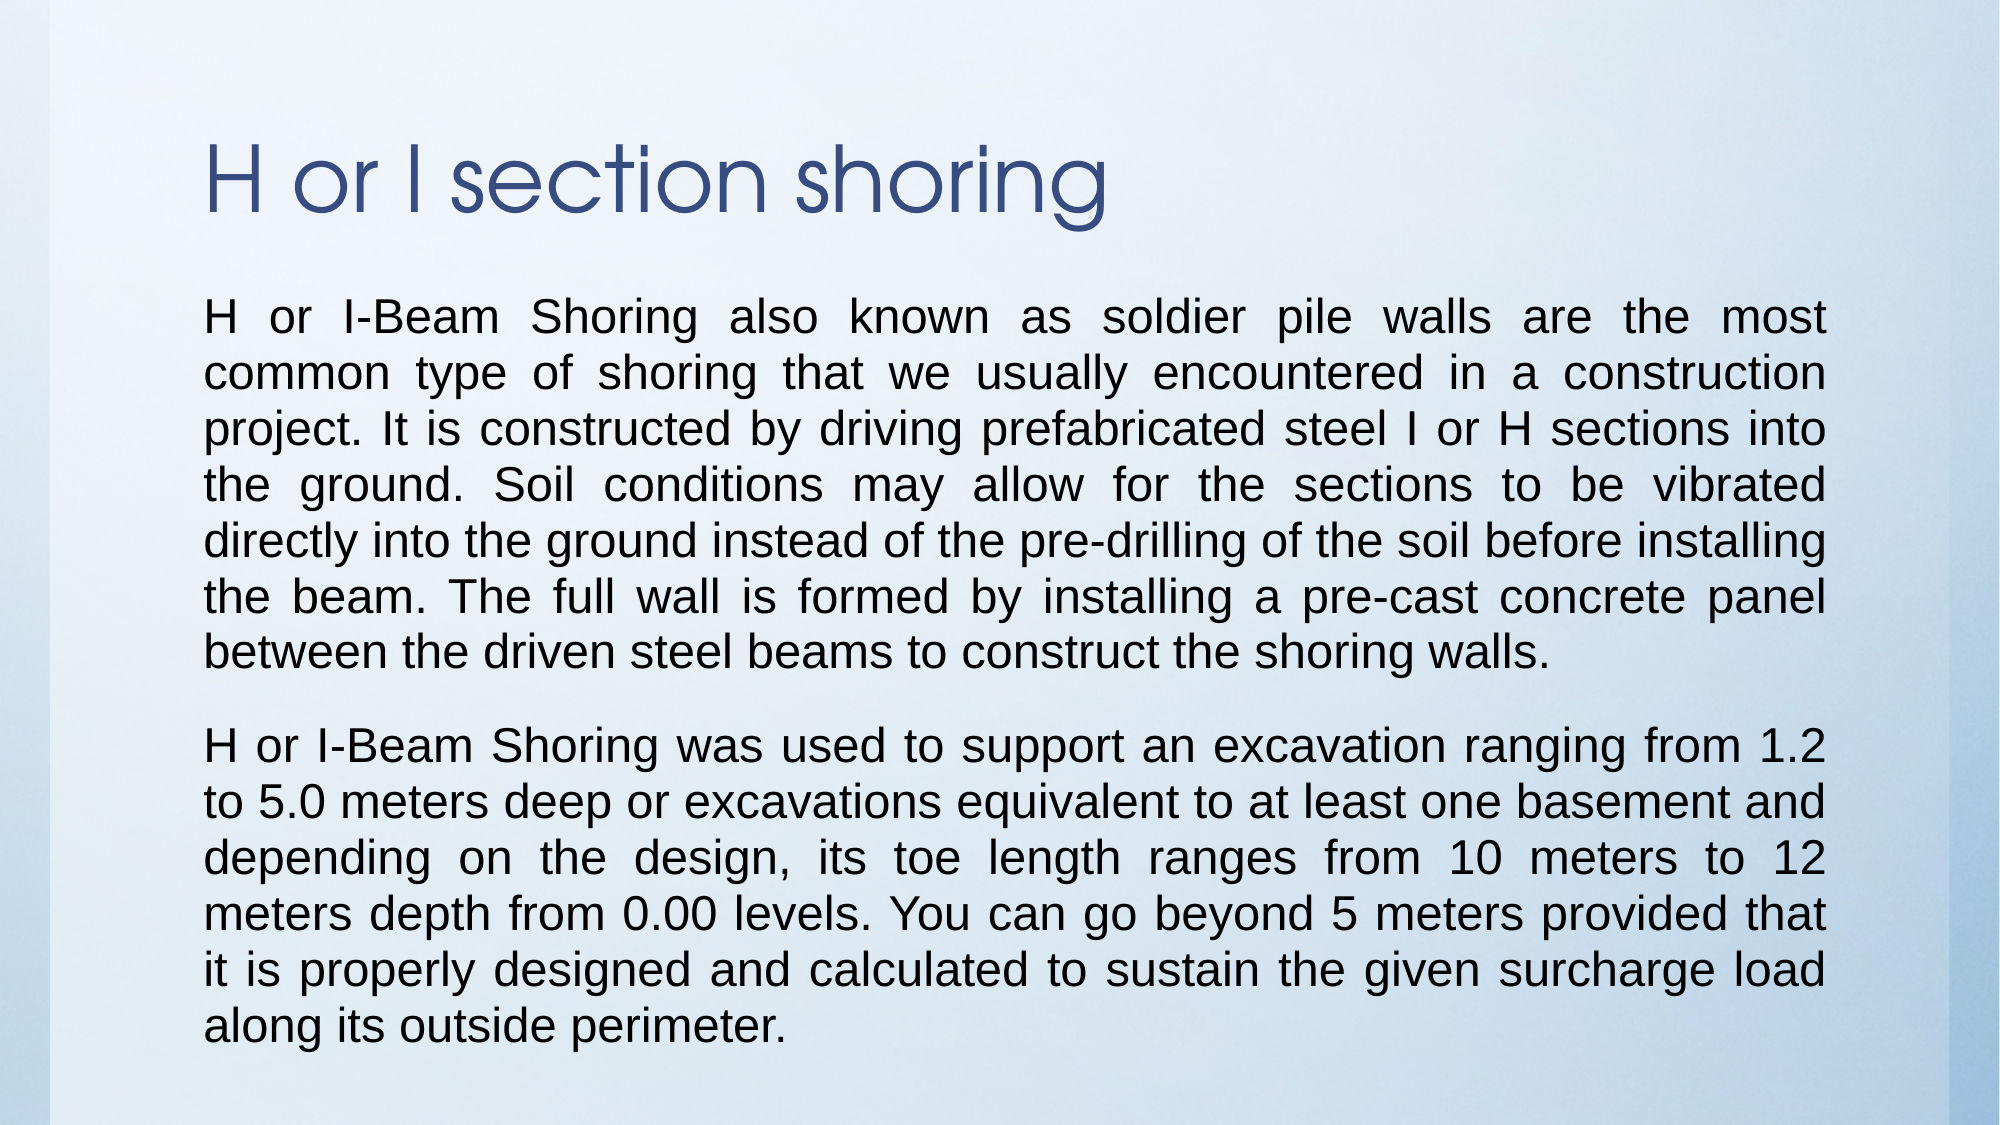

# H or I section shoring
H or I-Beam Shoring also known as soldier pile walls are the most common type of shoring that we usually encountered in a construction project. It is constructed by driving prefabricated steel I or H sections into the ground. Soil conditions may allow for the sections to be vibrated directly into the ground instead of the pre-drilling of the soil before installing the beam. The full wall is formed by installing a pre-cast concrete panel between the driven steel beams to construct the shoring walls.
H or I-Beam Shoring was used to support an excavation ranging from 1.2 to 5.0 meters deep or excavations equivalent to at least one basement and depending on the design, its toe length ranges from 10 meters to 12 meters depth from 0.00 levels. You can go beyond 5 meters provided that it is properly designed and calculated to sustain the given surcharge load along its outside perimeter.